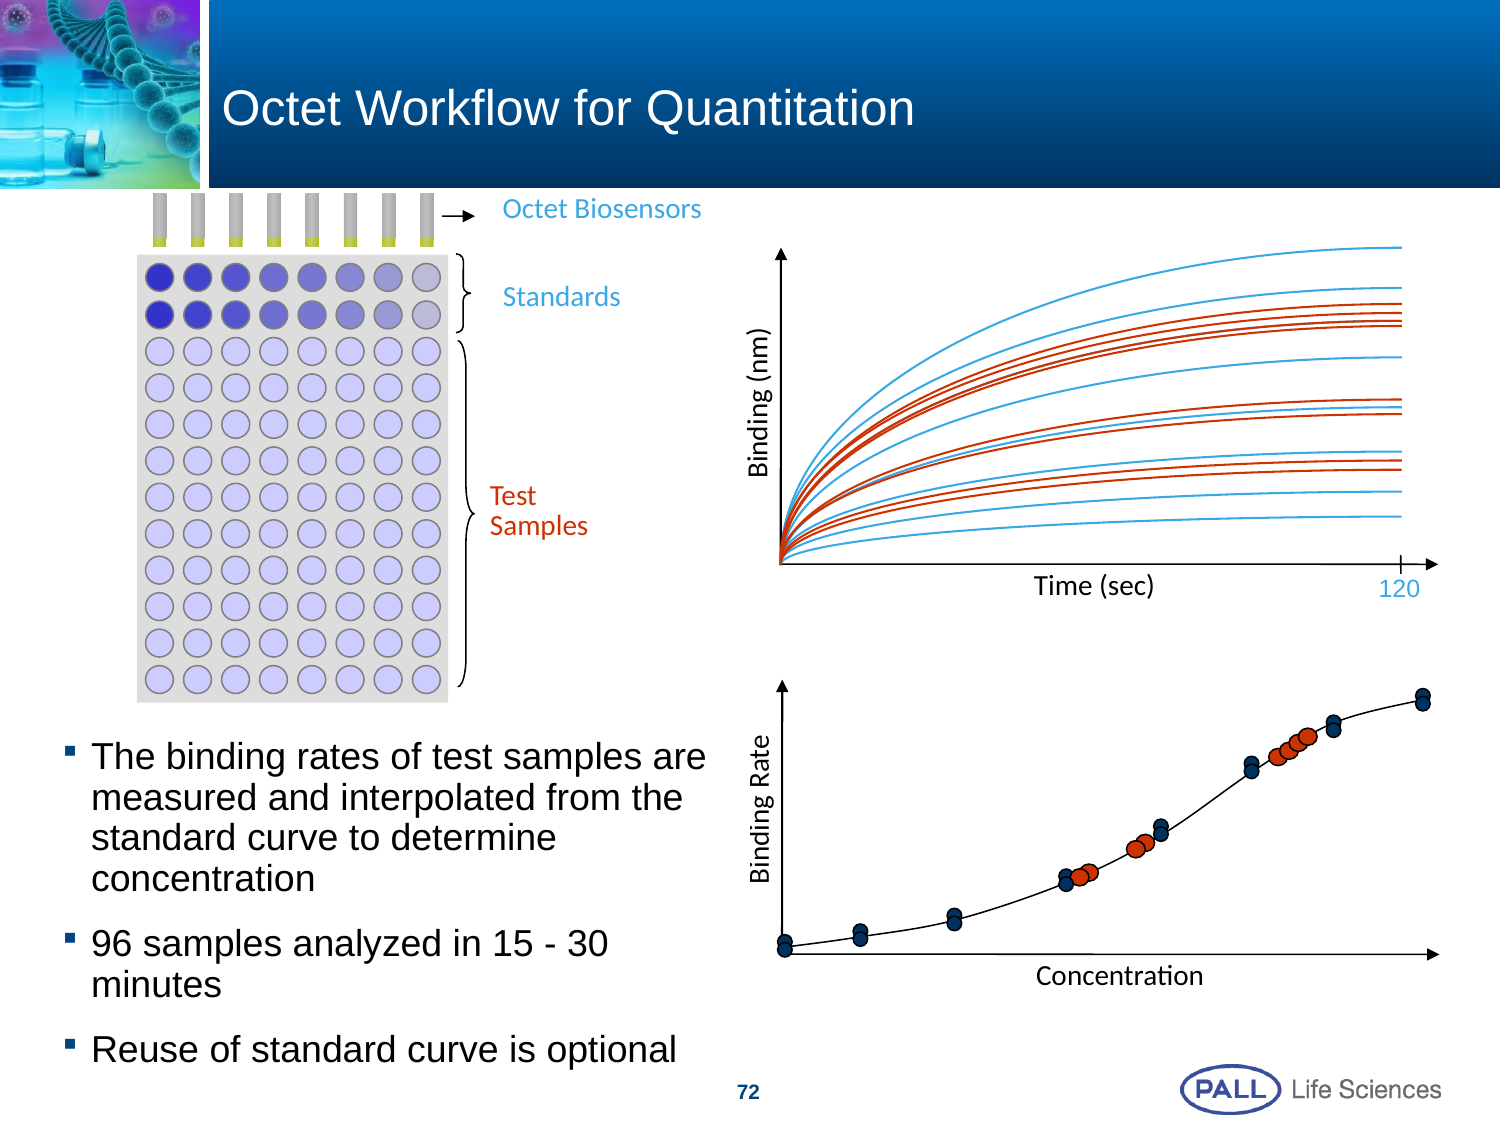

Octet Workflow for Quantitation
Octet Biosensors

Standards

Binding (nm)

Test
Samples

Time (sec)
120

The binding rates of test samples are measured and interpolated from the standard curve to determine concentration
96 samples analyzed in 15 - 30 minutes
Reuse of standard curve is optional
Binding Rate

Concentration